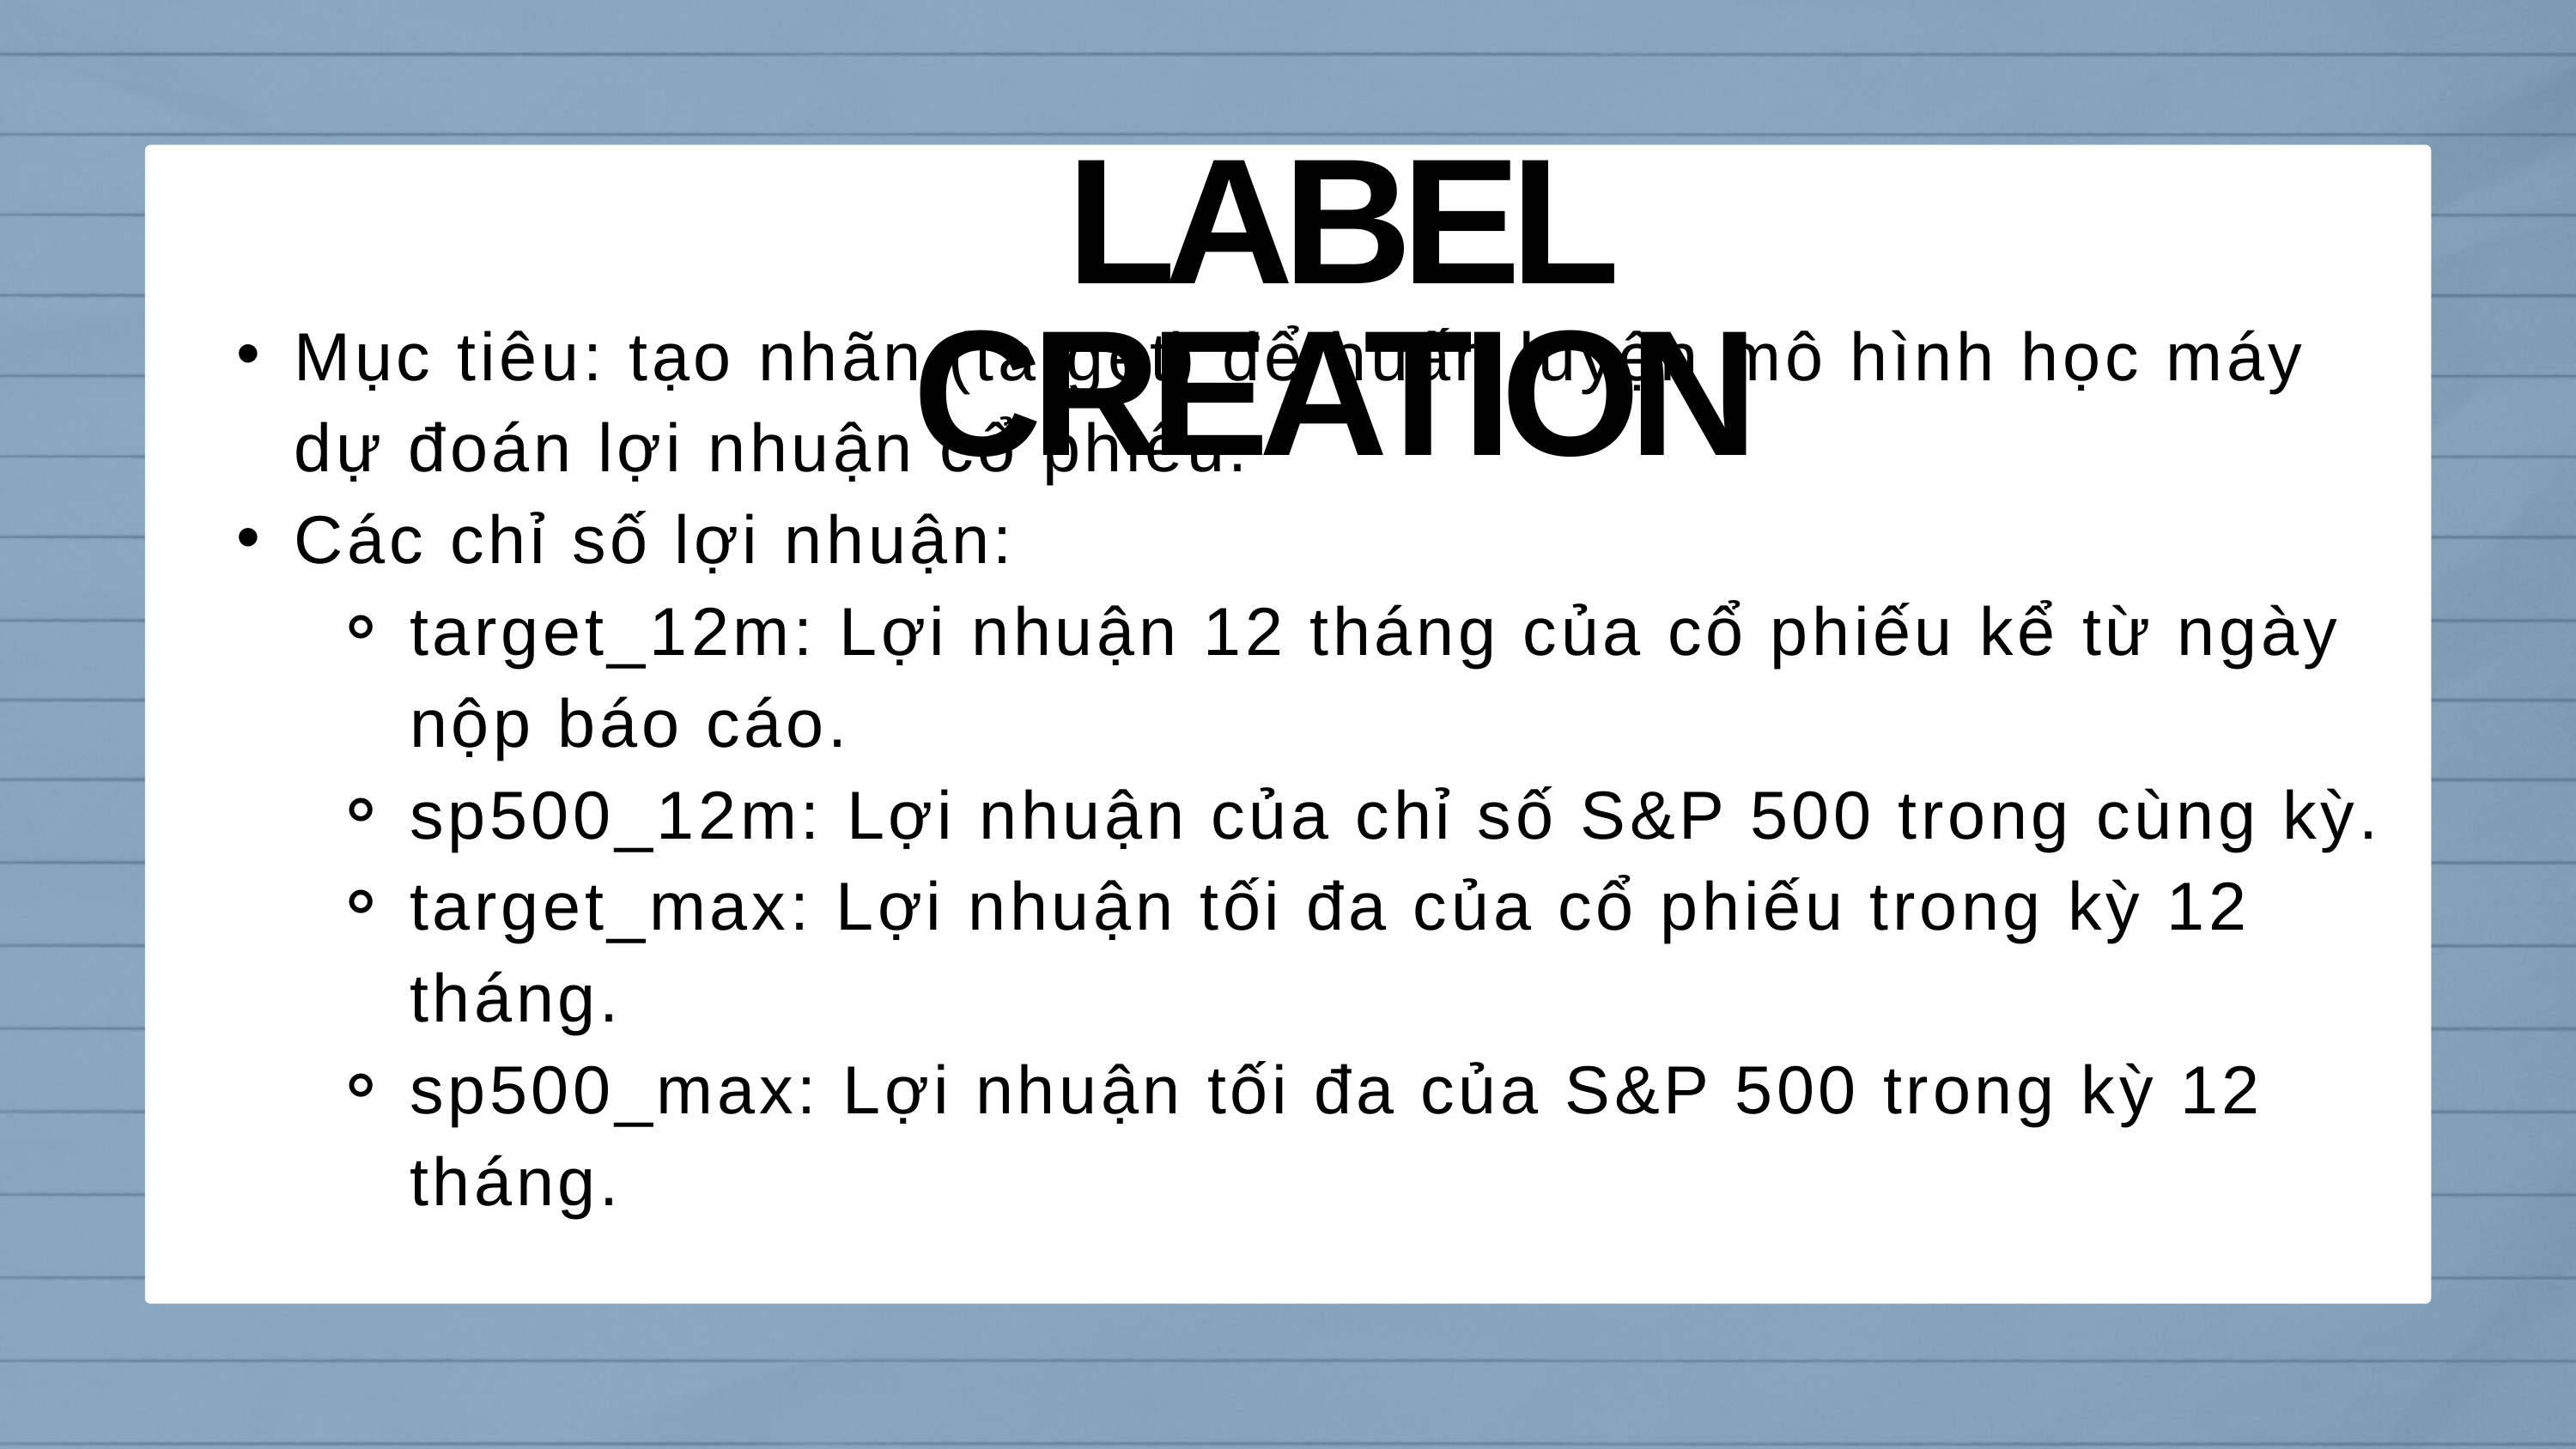

LABEL CREATION
Mục tiêu: tạo nhãn (target) để huấn luyện mô hình học máy dự đoán lợi nhuận cổ phiếu.
Các chỉ số lợi nhuận:
target_12m: Lợi nhuận 12 tháng của cổ phiếu kể từ ngày nộp báo cáo.
sp500_12m: Lợi nhuận của chỉ số S&P 500 trong cùng kỳ.
target_max: Lợi nhuận tối đa của cổ phiếu trong kỳ 12 tháng.
sp500_max: Lợi nhuận tối đa của S&P 500 trong kỳ 12 tháng.